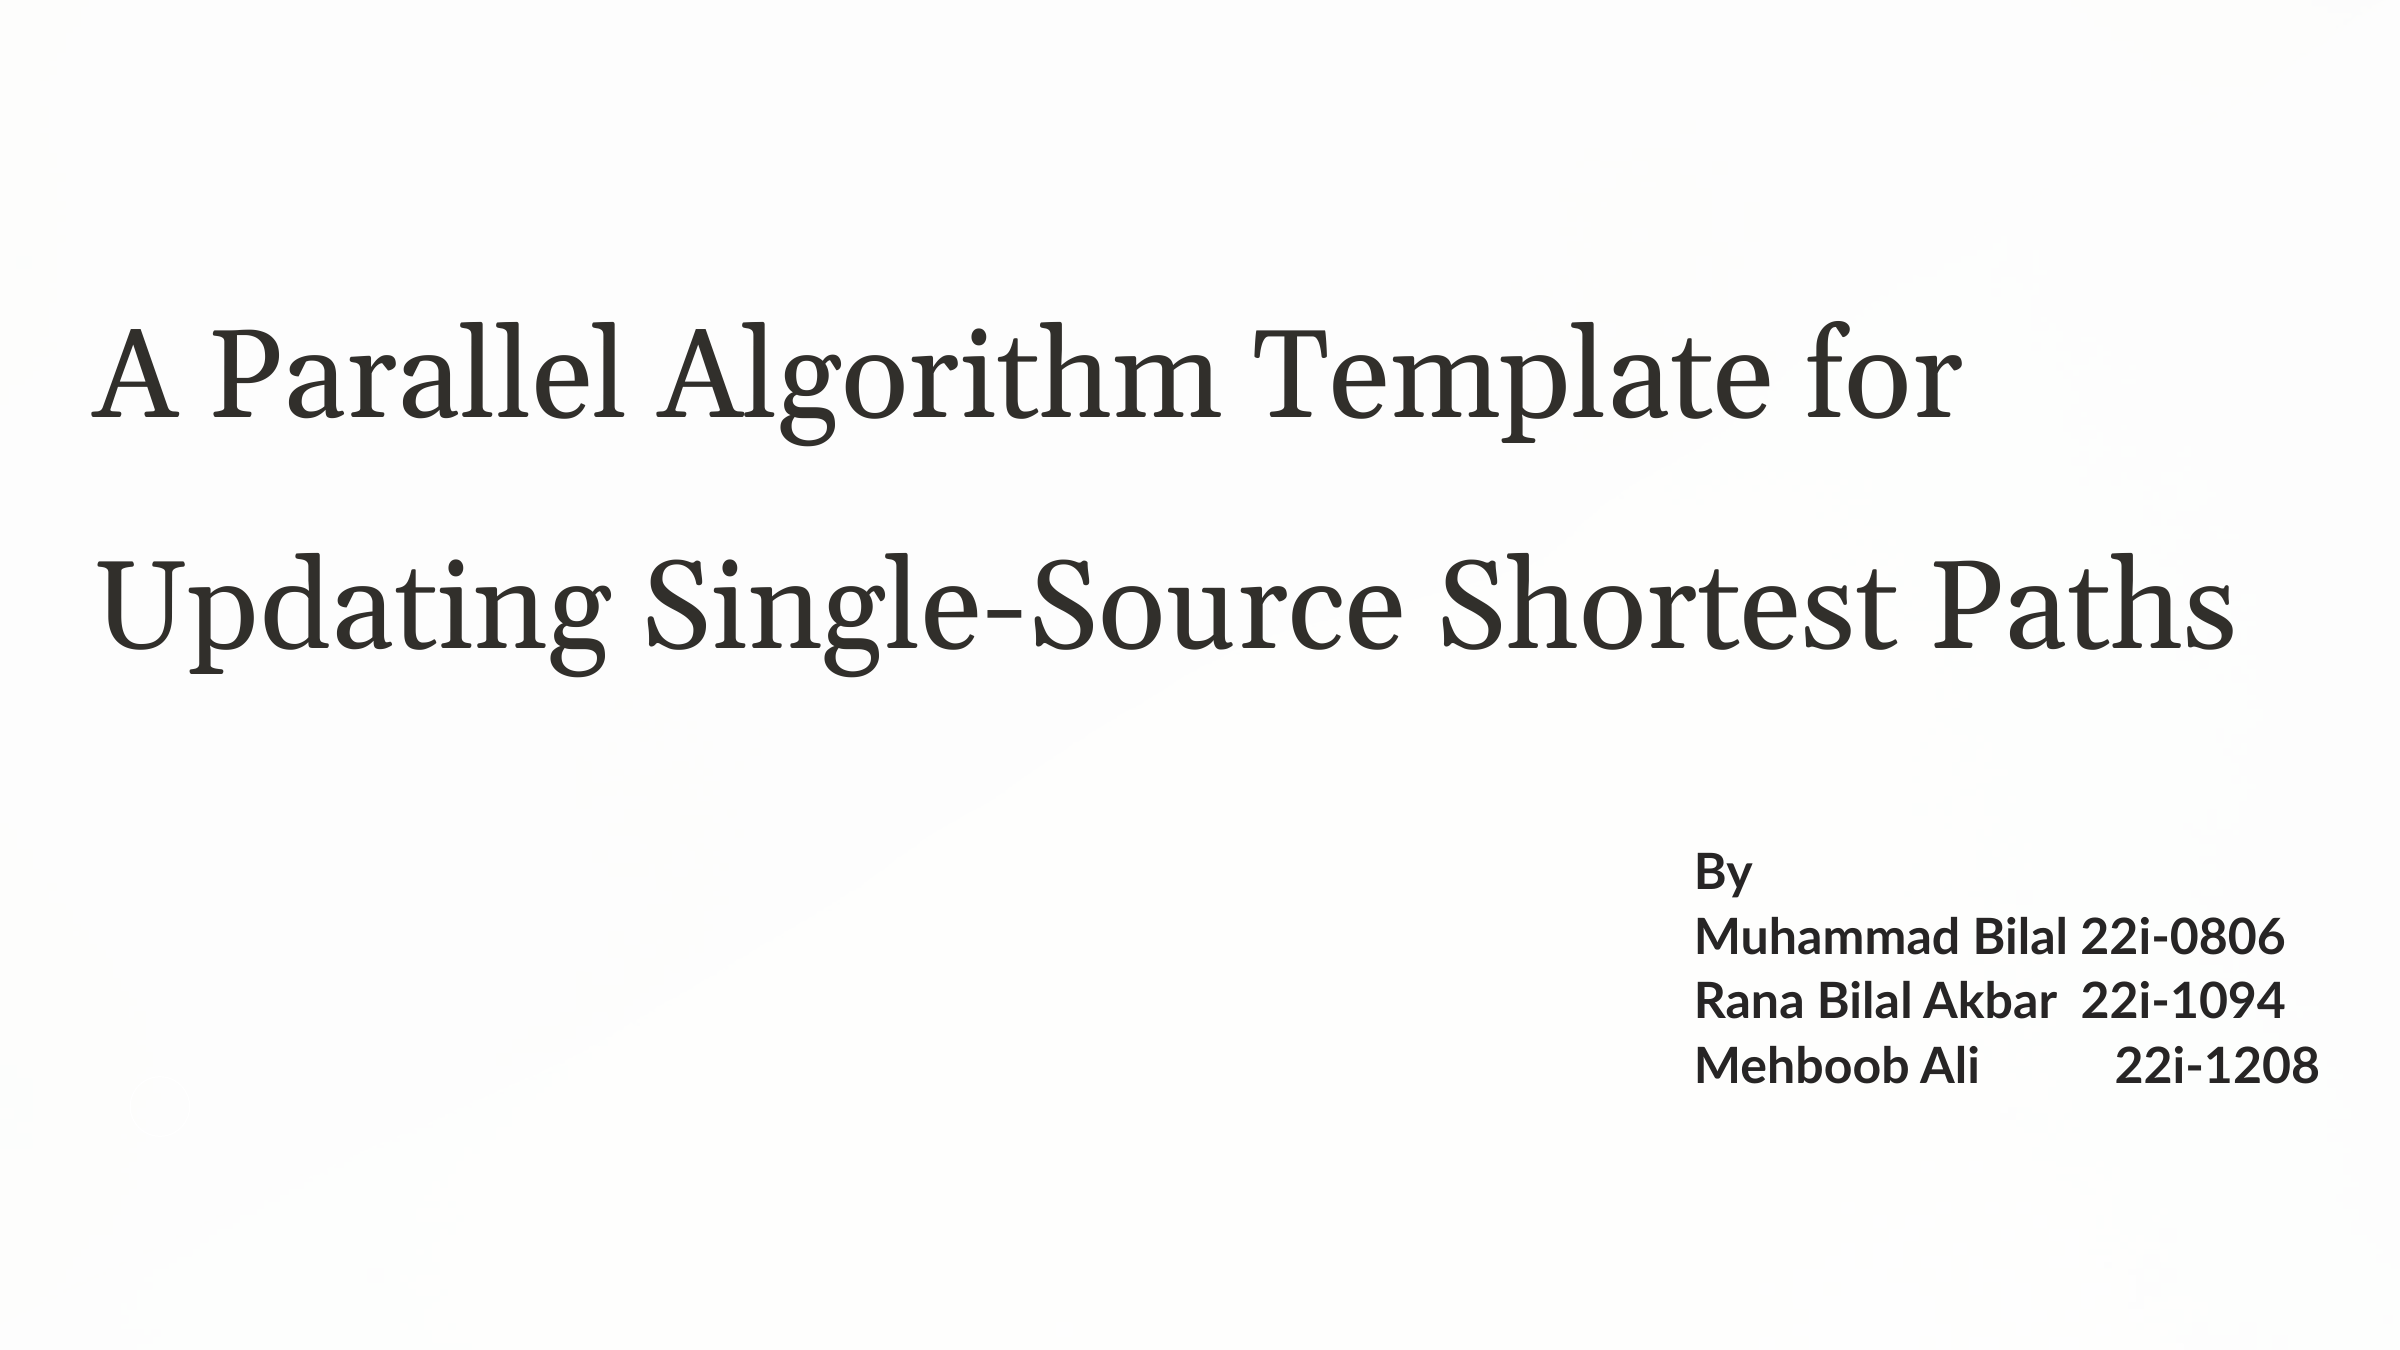

A Parallel Algorithm Template for

Updating Single-Source Shortest Paths
By
Muhammad Bilal 22i-0806
Rana Bilal Akbar  22i-1094
Mehboob Ali           22i-1208